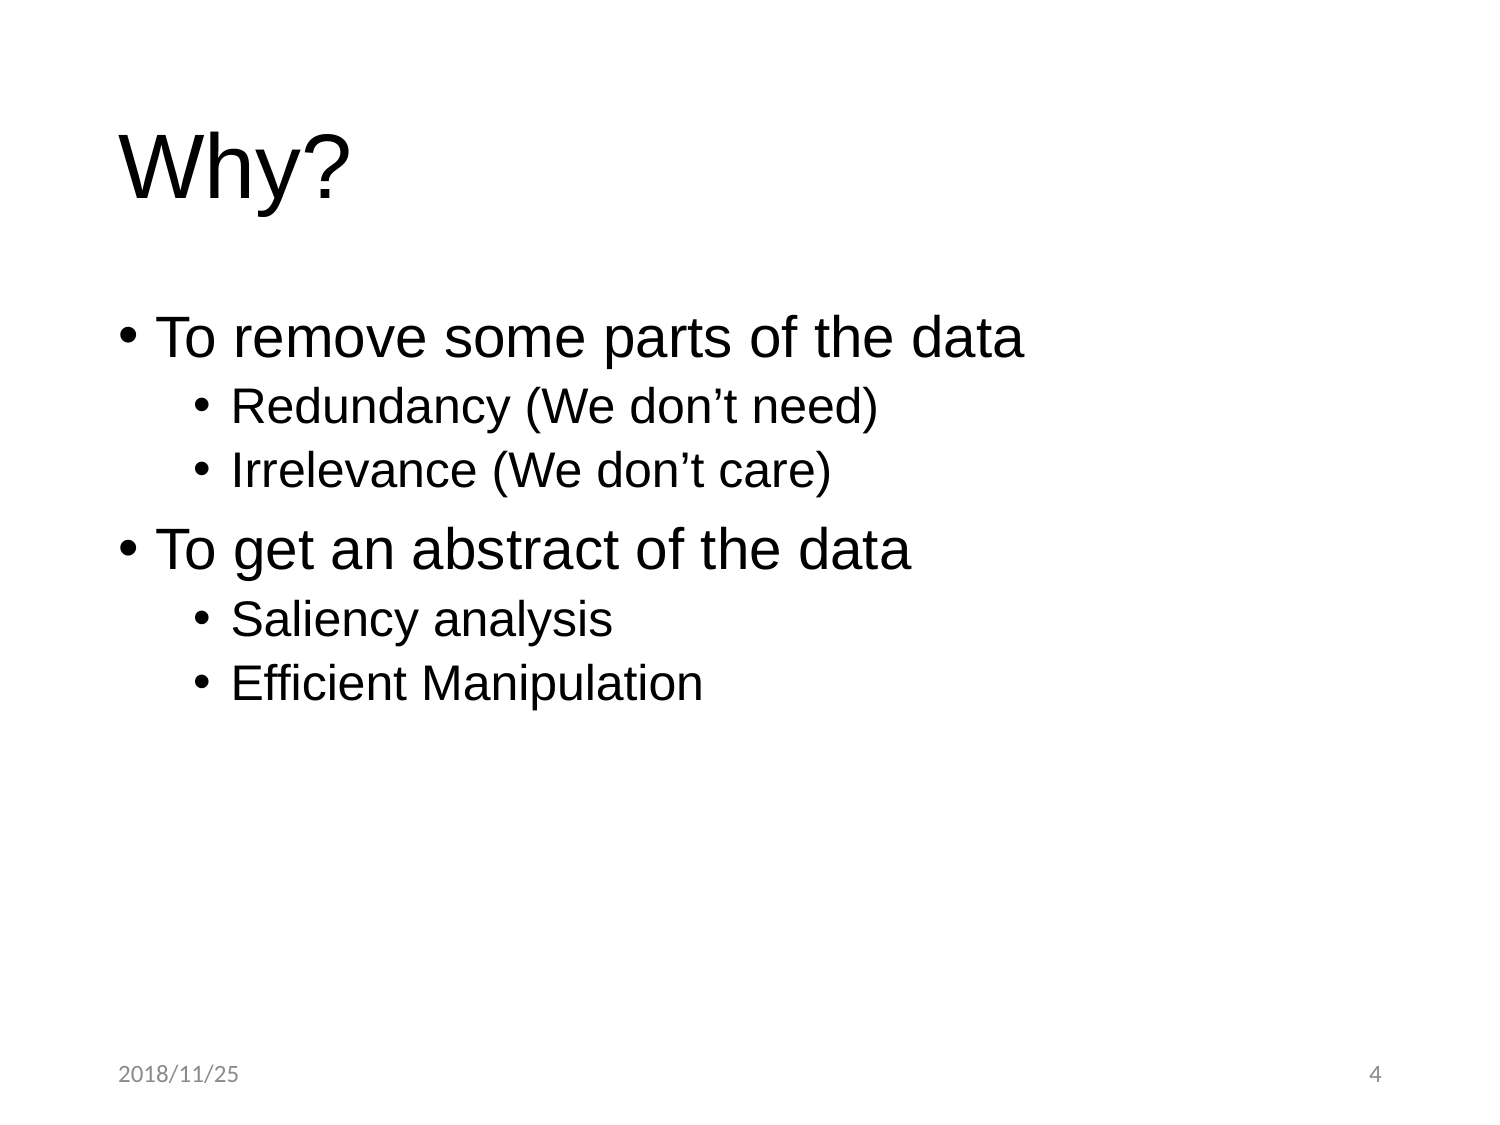

# Why?
To remove some parts of the data
Redundancy (We don’t need)
Irrelevance (We don’t care)
To get an abstract of the data
Saliency analysis
Efficient Manipulation

2018/11/25
4